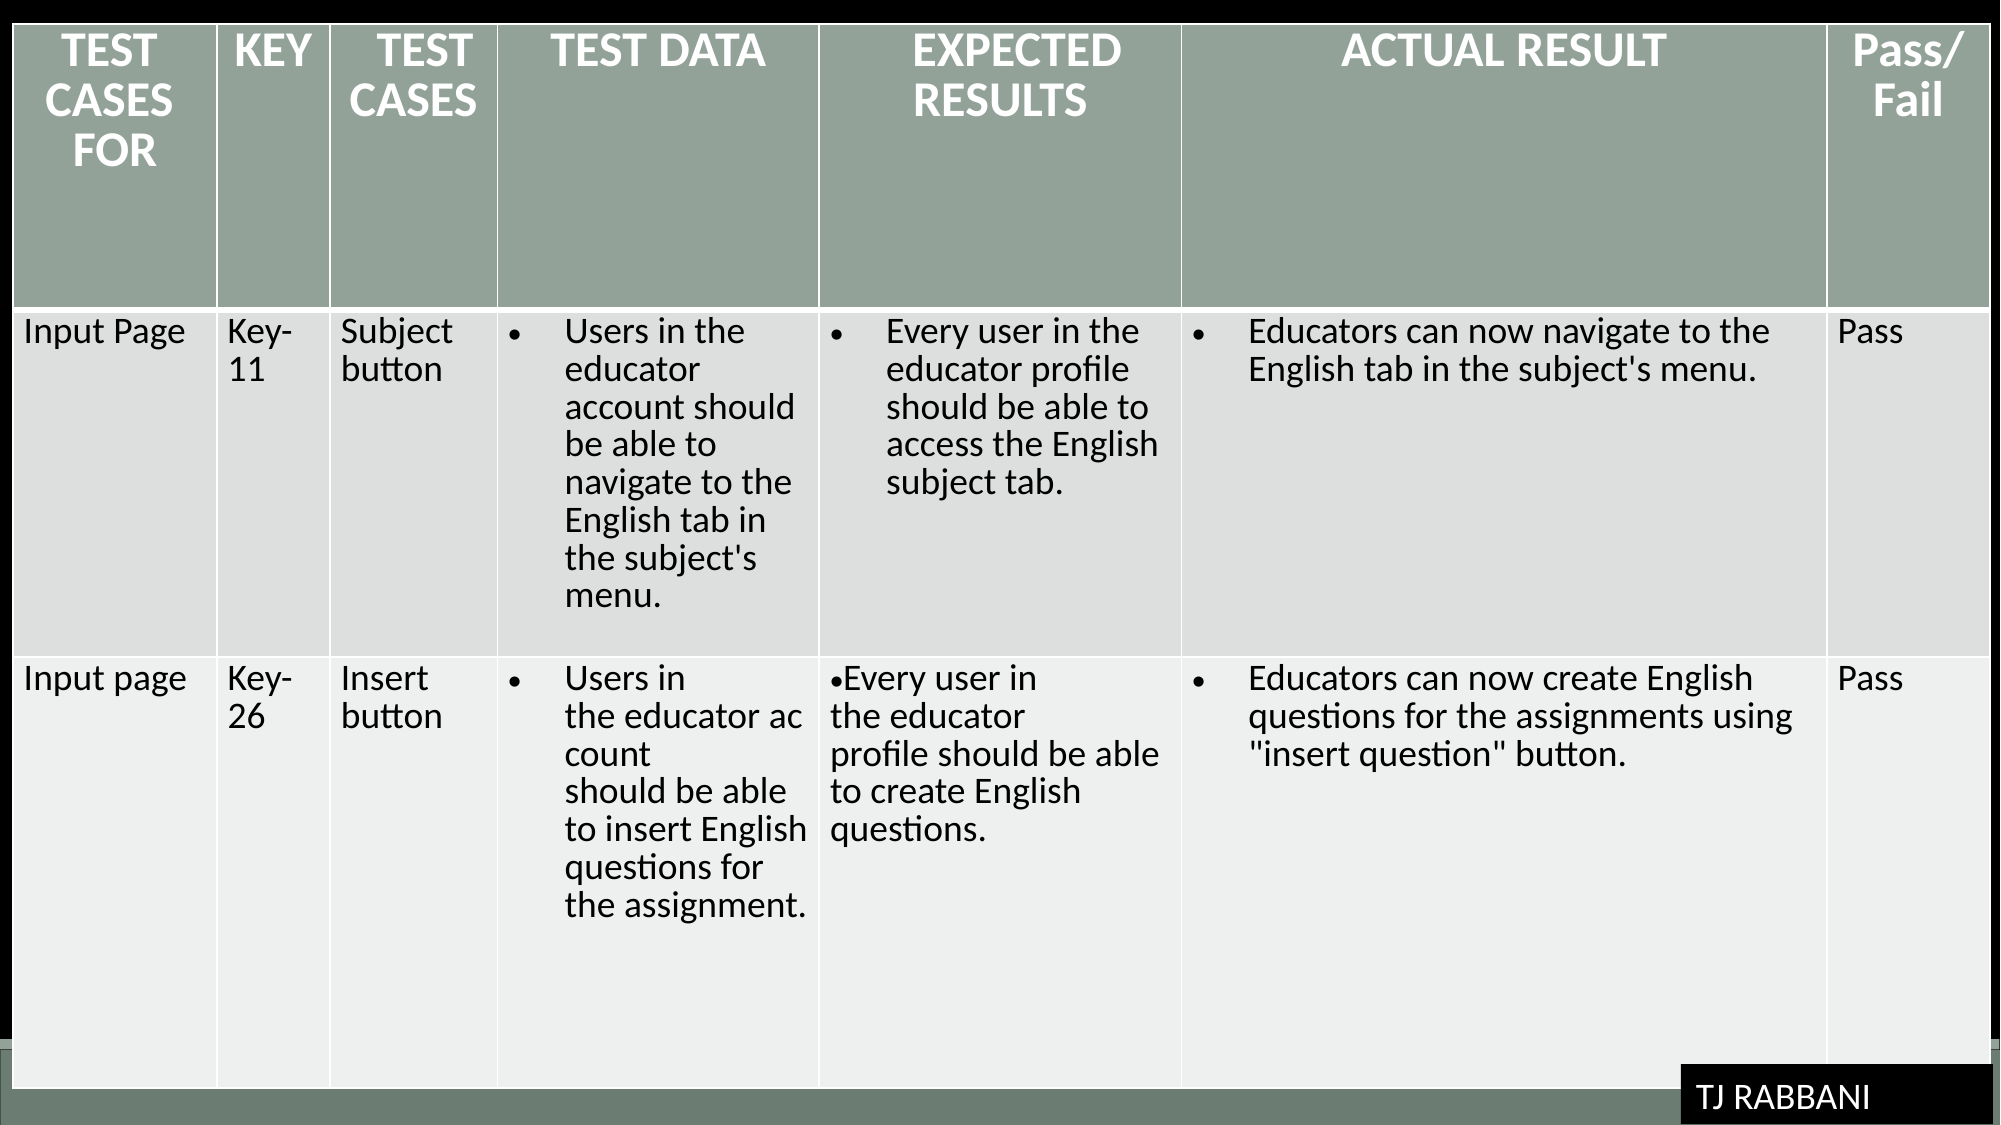

| TEST  CASES ​ FOR​​ | KEY​ | TEST CASES​​ | TEST DATA​ | EXPECTED RESULTS​​ | ACTUAL RESULT​ | Pass/Fail​​ |
| --- | --- | --- | --- | --- | --- | --- |
| Input Page | Key-11 | Subject button | Users in the educator account should be able to navigate to the English tab in the subject's menu. | Every user in the educator profile should be able to access the English subject tab. | Educators can now navigate to the English tab in the subject's menu. | Pass​​ |
| ​Input page | Key-26 | Insert button | Users in the educator account should be able to insert English questions for the assignment. | Every user in the educator profile should be able to create English questions. | Educators can now create English questions for the assignments using "insert question" button. | Pass​​ |
TJ RABBANI